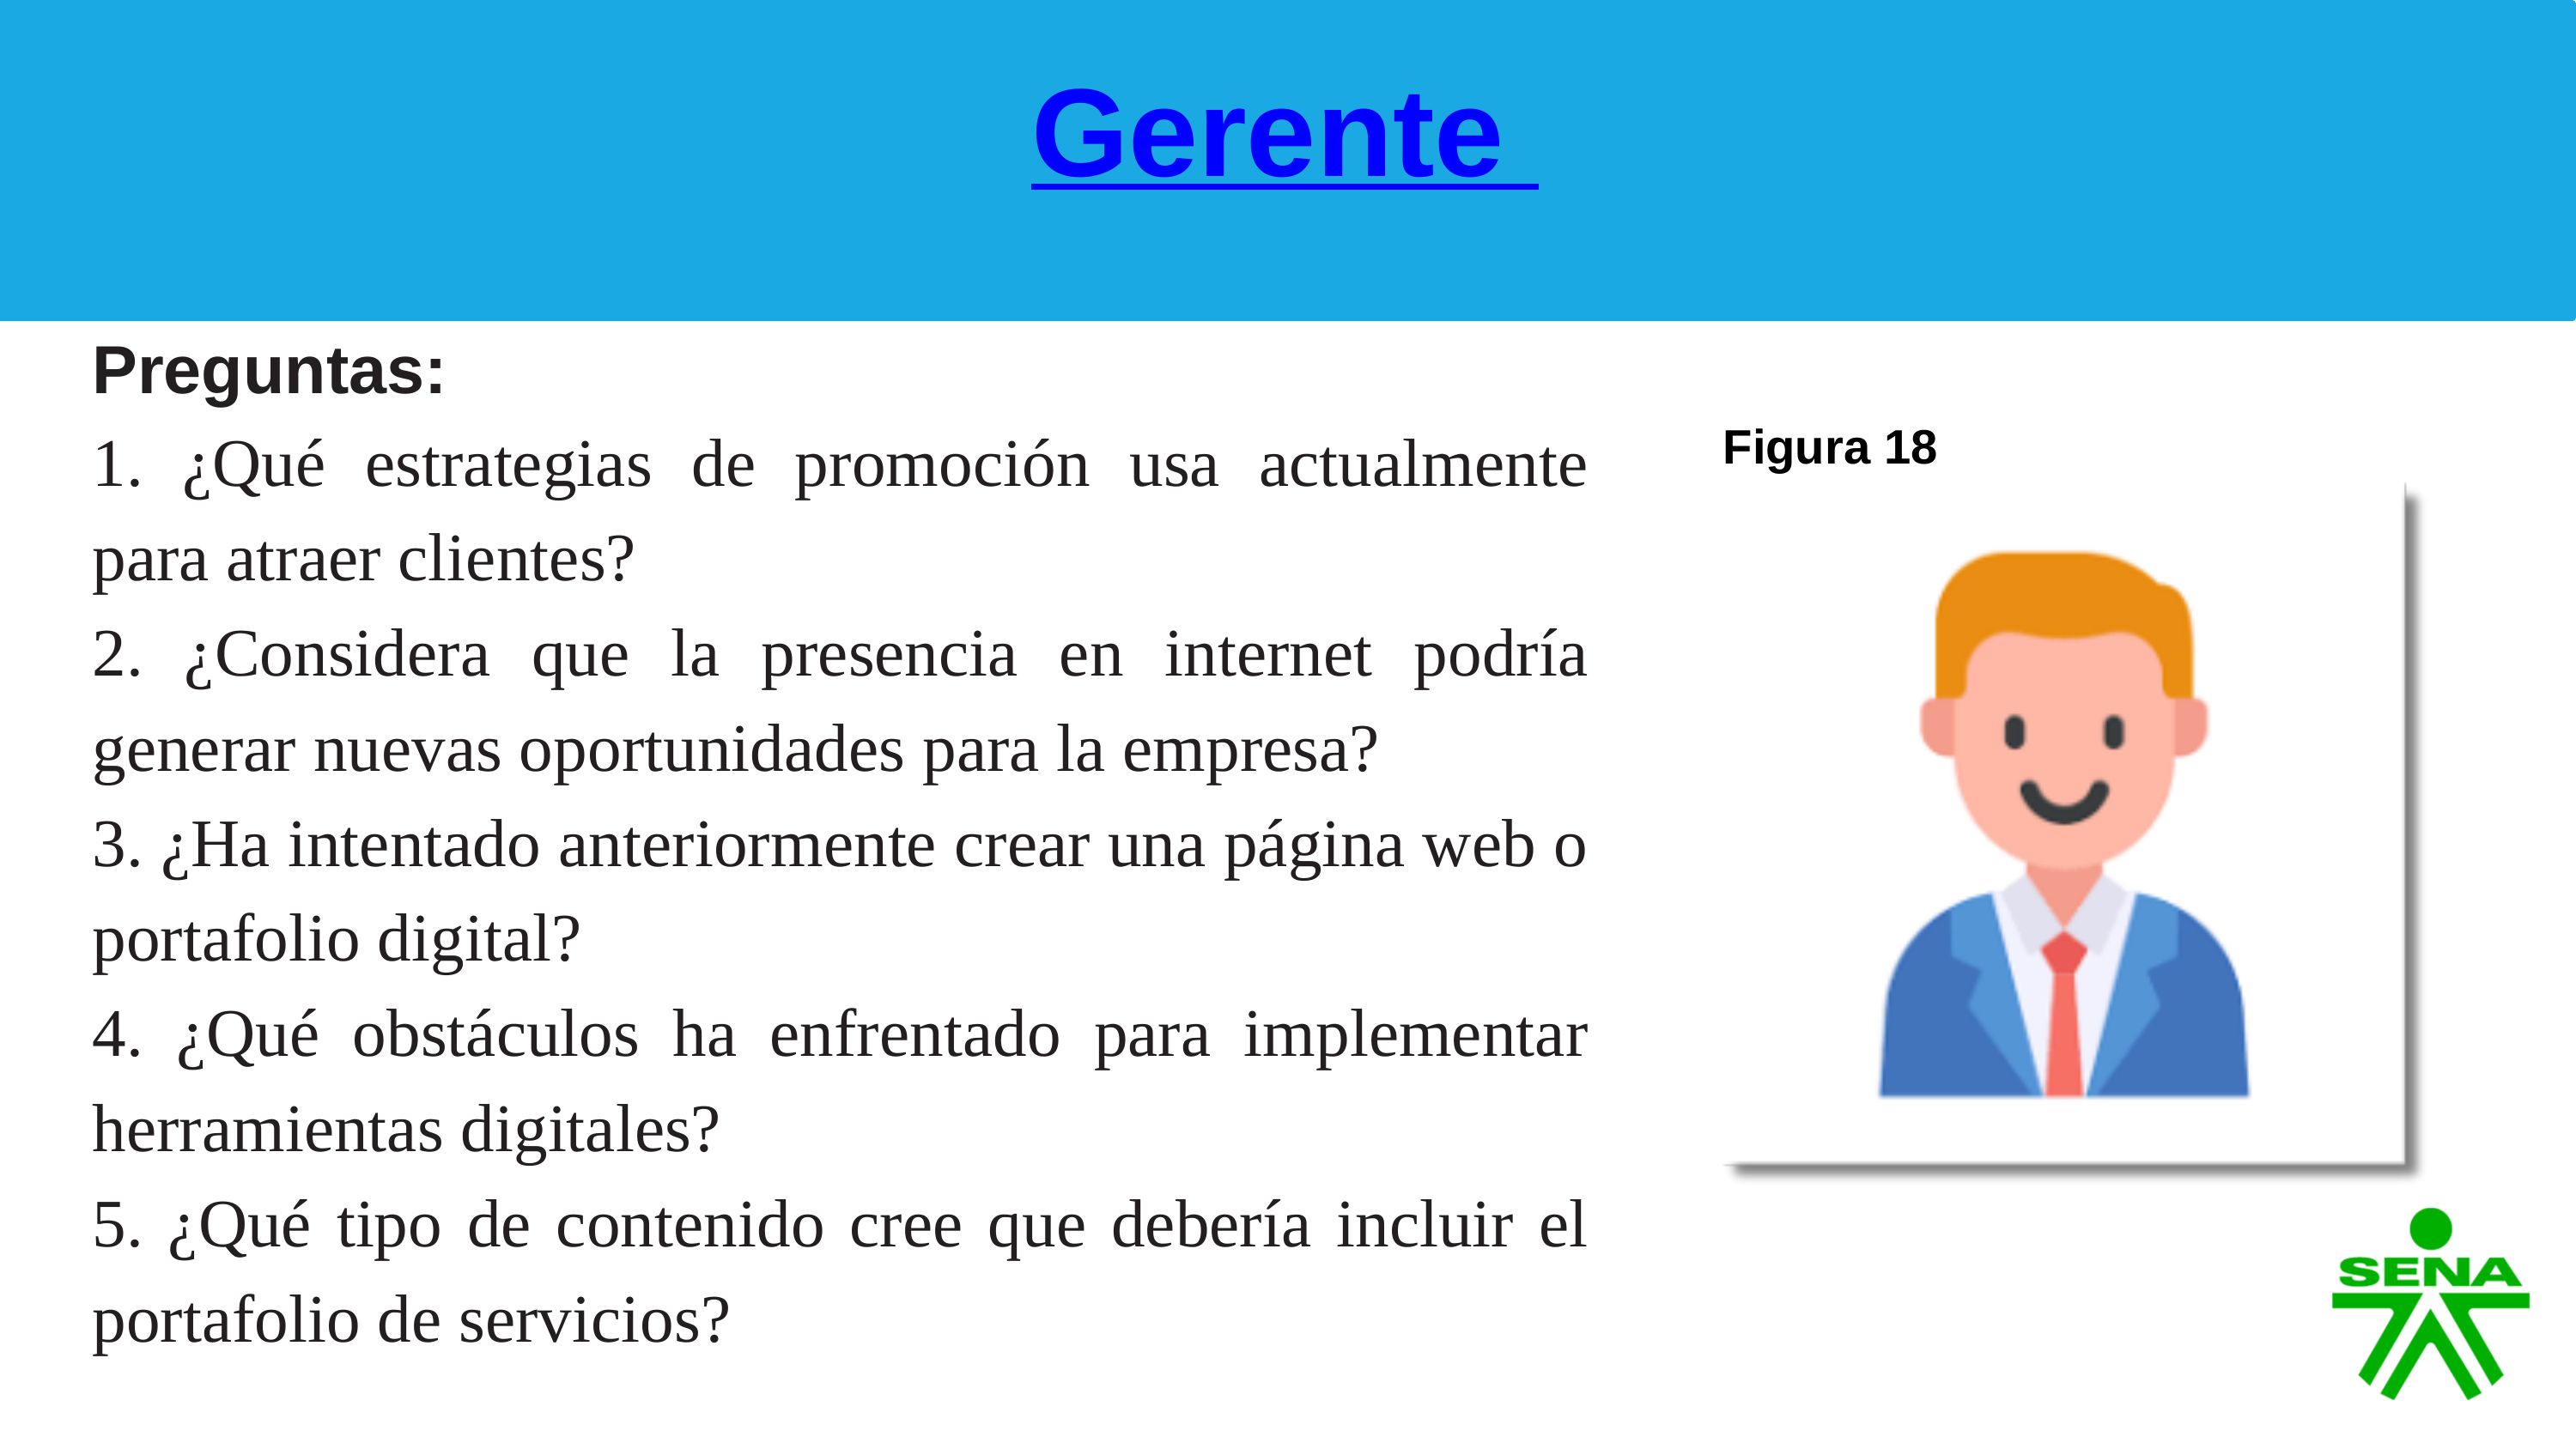

Gerente
Preguntas:
1. ¿Qué estrategias de promoción usa actualmente para atraer clientes?
2. ¿Considera que la presencia en internet podría generar nuevas oportunidades para la empresa?
3. ¿Ha intentado anteriormente crear una página web o portafolio digital?
4. ¿Qué obstáculos ha enfrentado para implementar herramientas digitales?
5. ¿Qué tipo de contenido cree que debería incluir el portafolio de servicios?
Figura 18